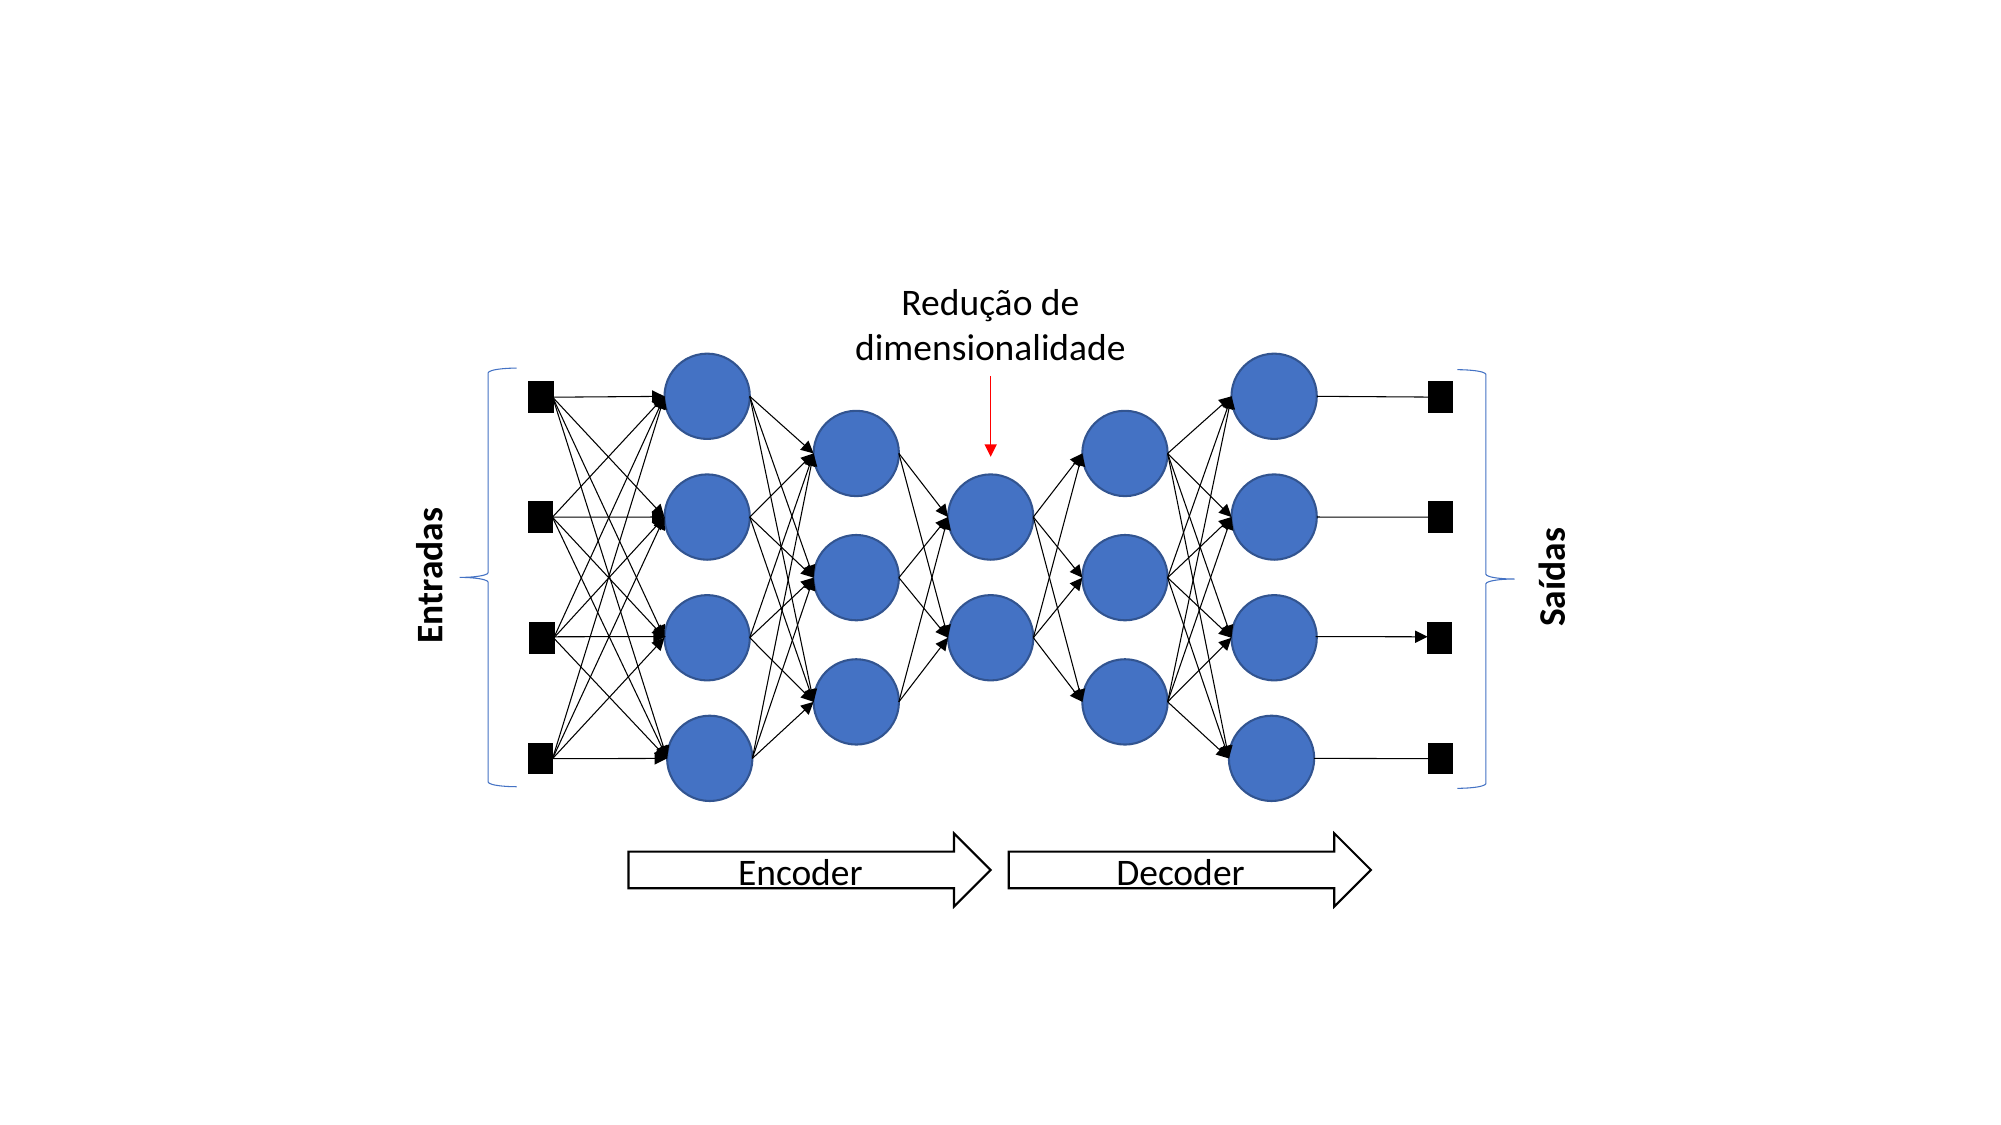

Redução de dimensionalidade

Entradas
Saídas

Encoder
Decoder